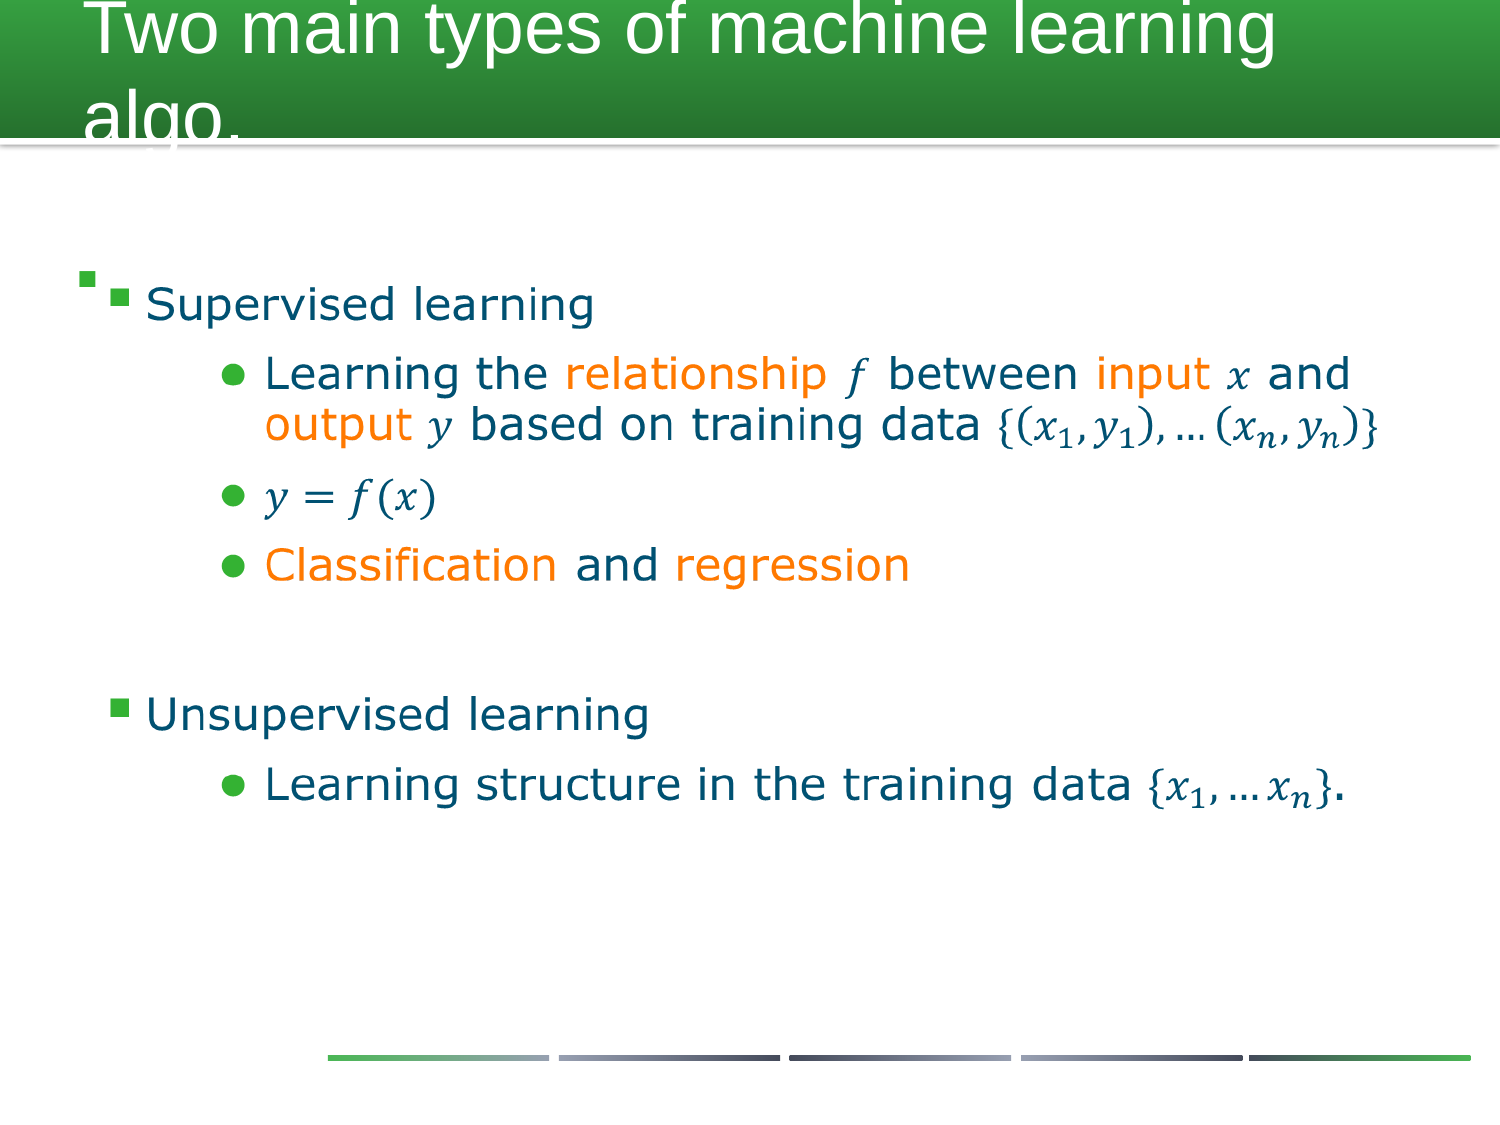

# Two main types of machine learning algo.